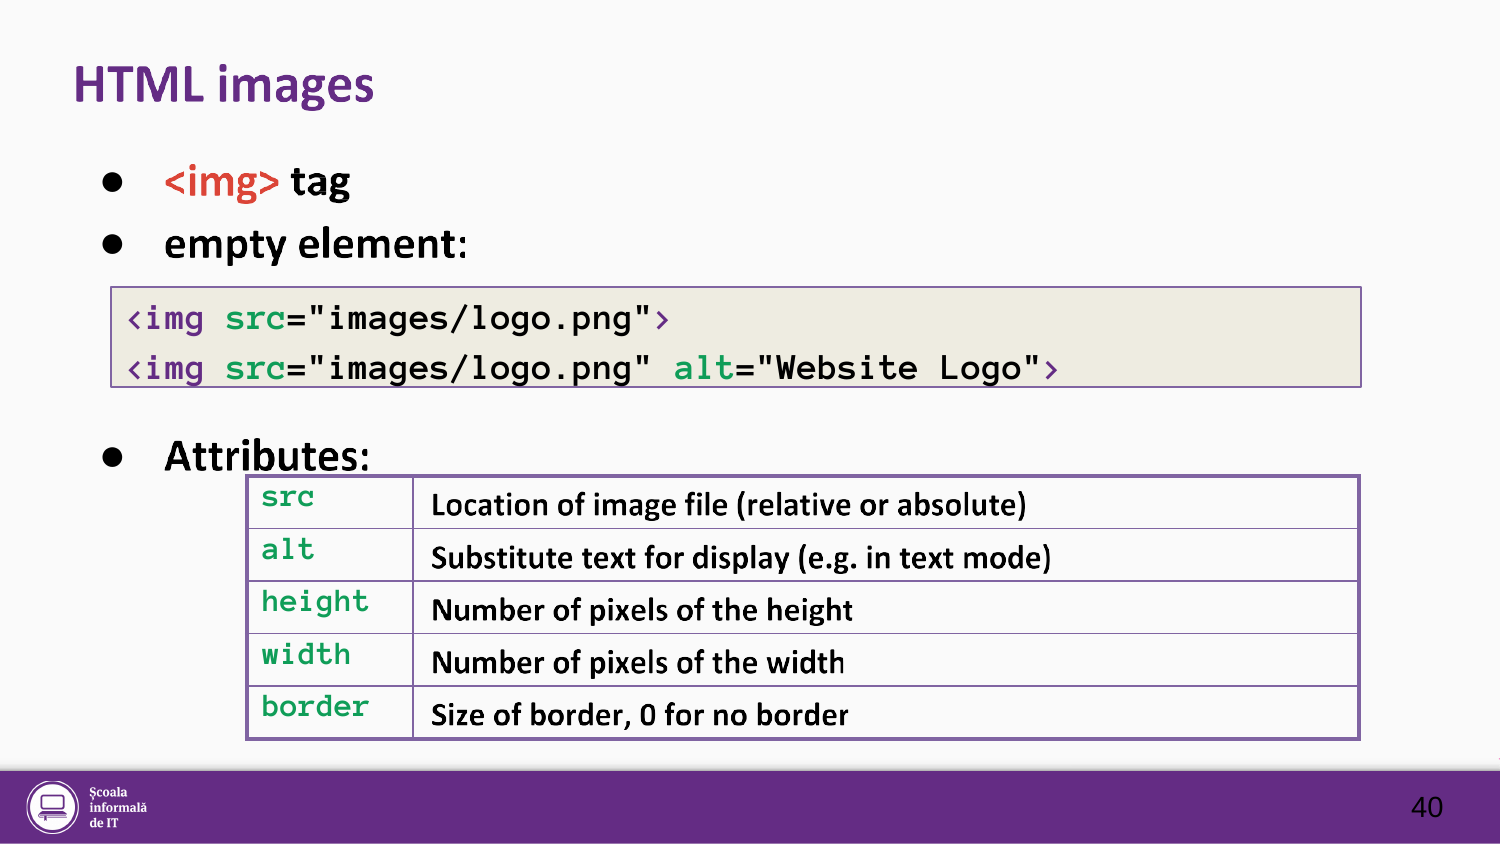

●
●

<img src="images/logo.png">
<img src="images/logo.png" alt="Website Logo">
●

| src |  |
| --- | --- |
| alt |  |
| height |  |
| width |  |
| border |  |

40